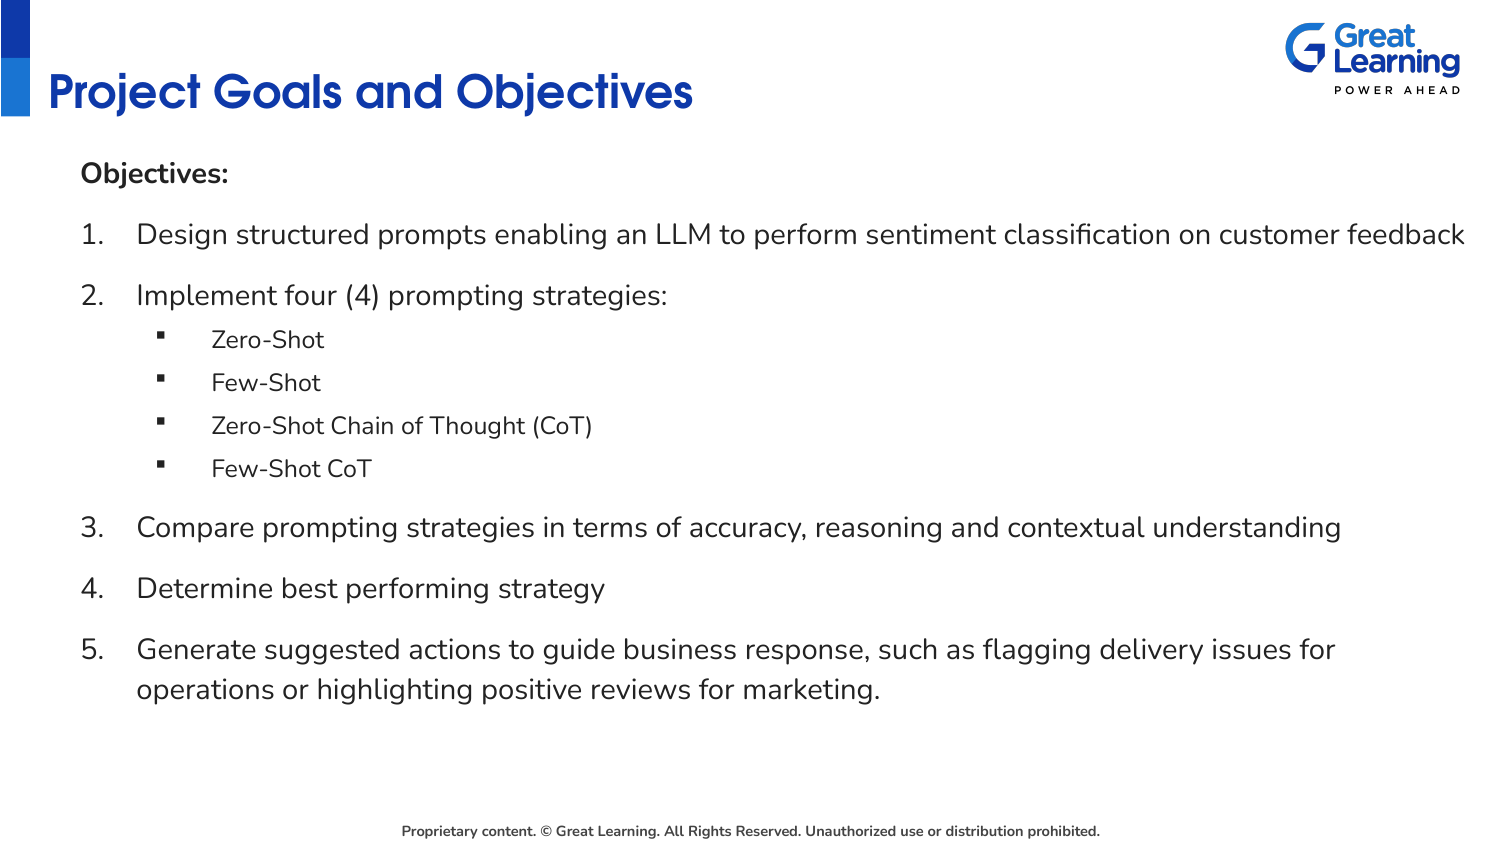

# Project Goals and Objectives
Objectives:
Design structured prompts enabling an LLM to perform sentiment classification on customer feedback
Implement four (4) prompting strategies:
Zero-Shot
Few-Shot
Zero-Shot Chain of Thought (CoT)
Few-Shot CoT
Compare prompting strategies in terms of accuracy, reasoning and contextual understanding
Determine best performing strategy
Generate suggested actions to guide business response, such as flagging delivery issues for operations or highlighting positive reviews for marketing.